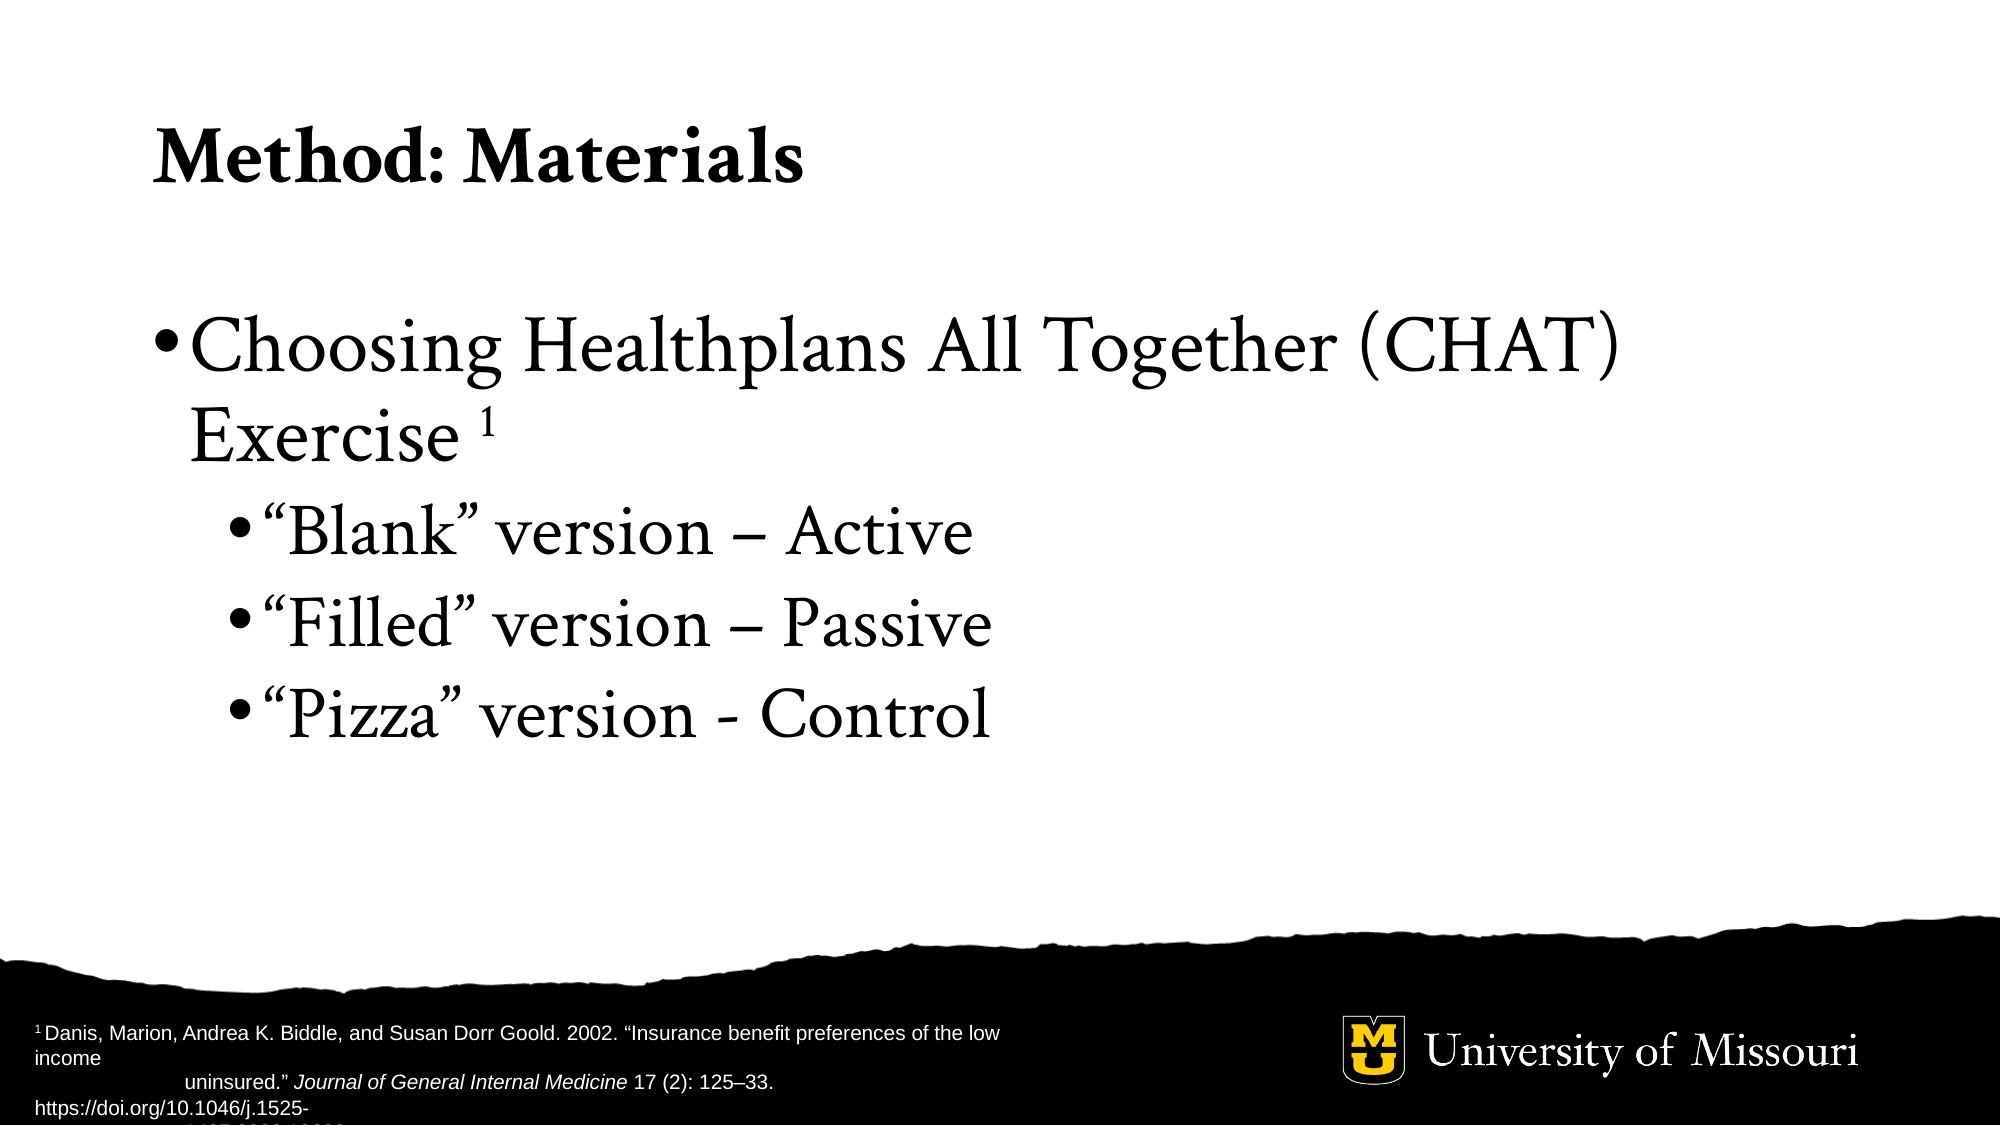

# Method: Materials
Choosing Healthplans All Together (CHAT) Exercise 1
“Blank” version – Active
“Filled” version – Passive
“Pizza” version - Control
1 Danis, Marion, Andrea K. Biddle, and Susan Dorr Goold. 2002. “Insurance benefit preferences of the low income
	uninsured.” Journal of General Internal Medicine 17 (2): 125–33. https://doi.org/10.1046/j.1525-
	1497.2002.10609.x.